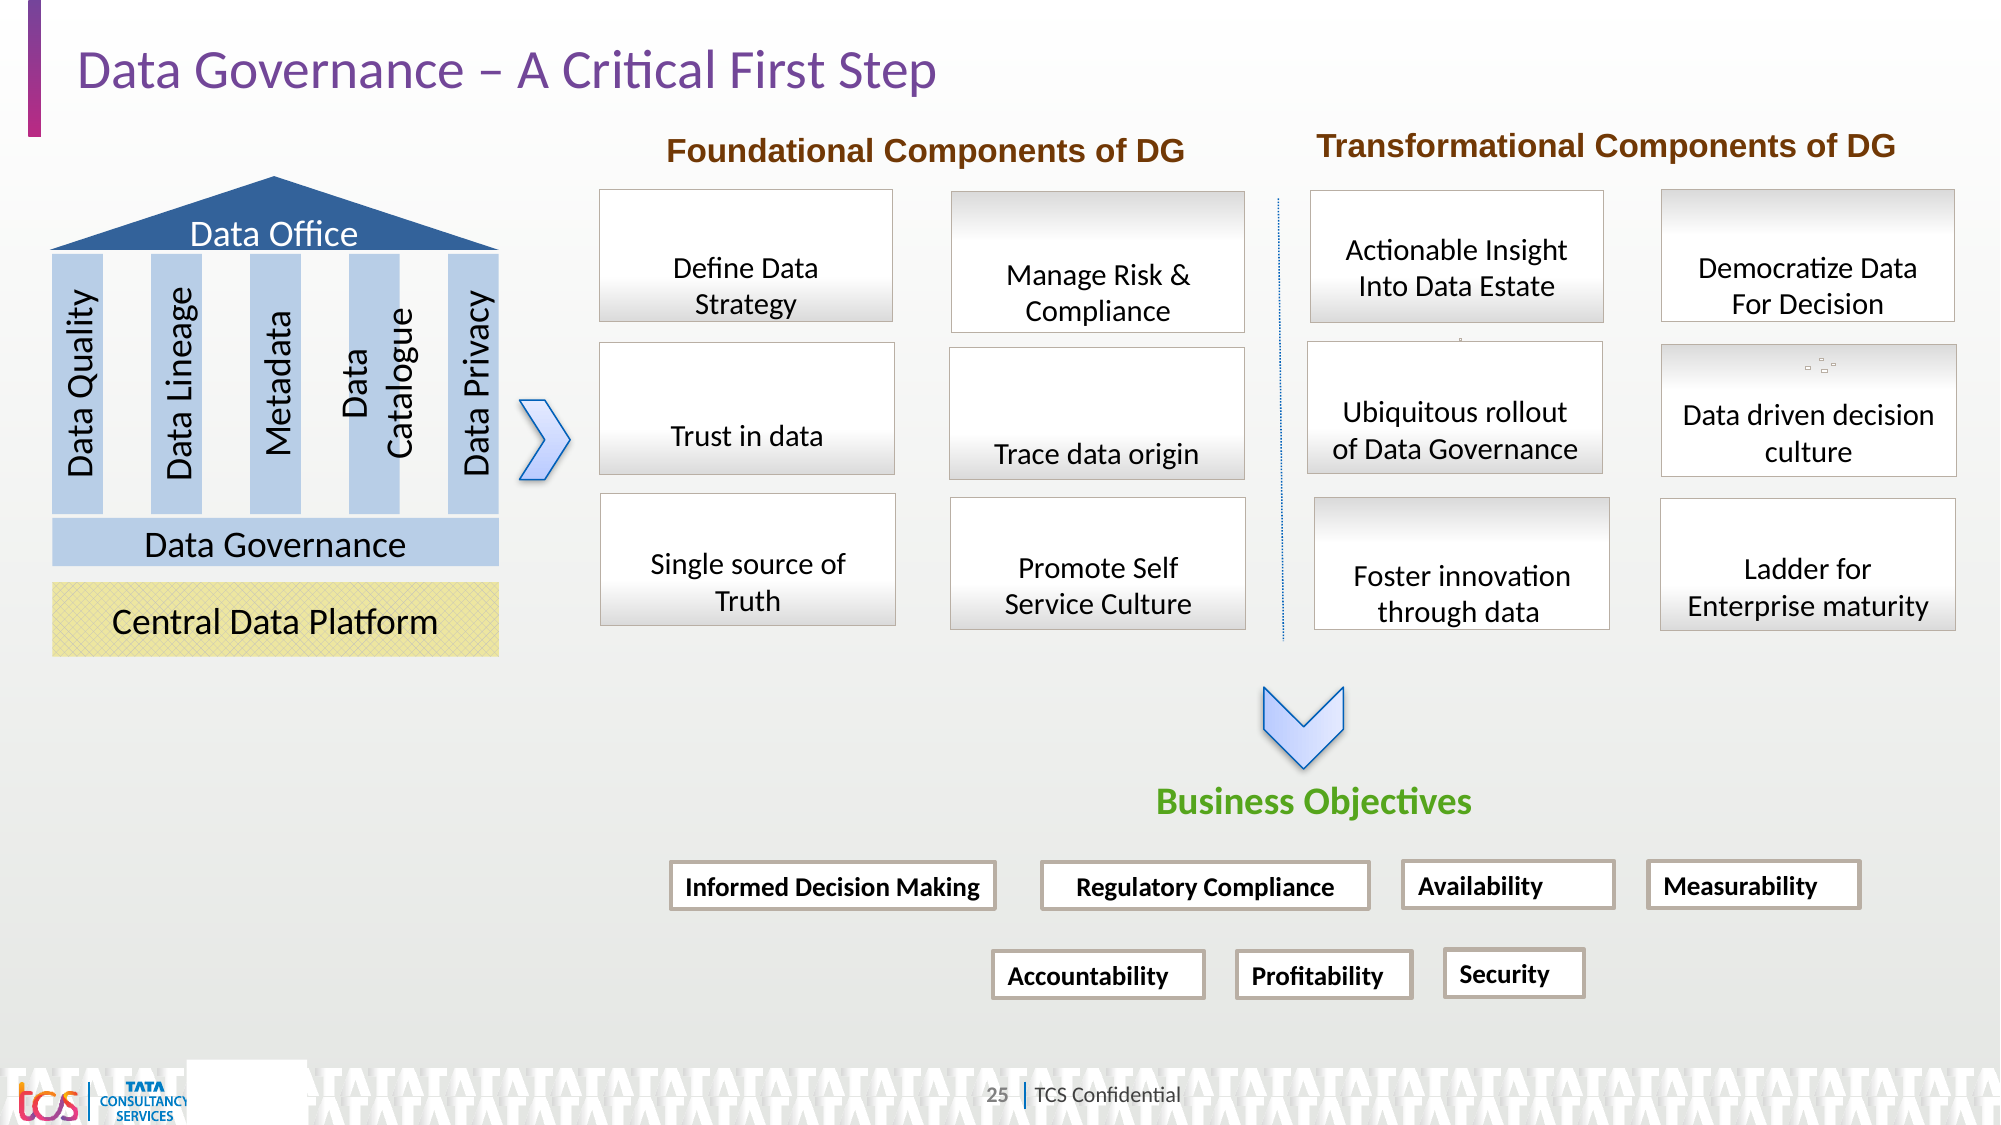

# Data Governance – A Critical First Step
Transformational Components of DG
Foundational Components of DG
Data Office
Data Quality
Data Lineage
Metadata
Data Catalogue
Data Privacy
Data Governance
Central Data Platform
Define Data Strategy
Democratize Data For Decision
Actionable Insight Into Data Estate

Manage Risk & Compliance

Ubiquitous rollout of Data Governance

Trust in data

Data driven decision culture

Trace data origin

Single source of Truth

Promote Self Service Culture

Foster innovation through data

Ladder for Enterprise maturity

Business Objectives
Availability
Measurability
Informed Decision Making
Regulatory Compliance
Security
Accountability
Profitability